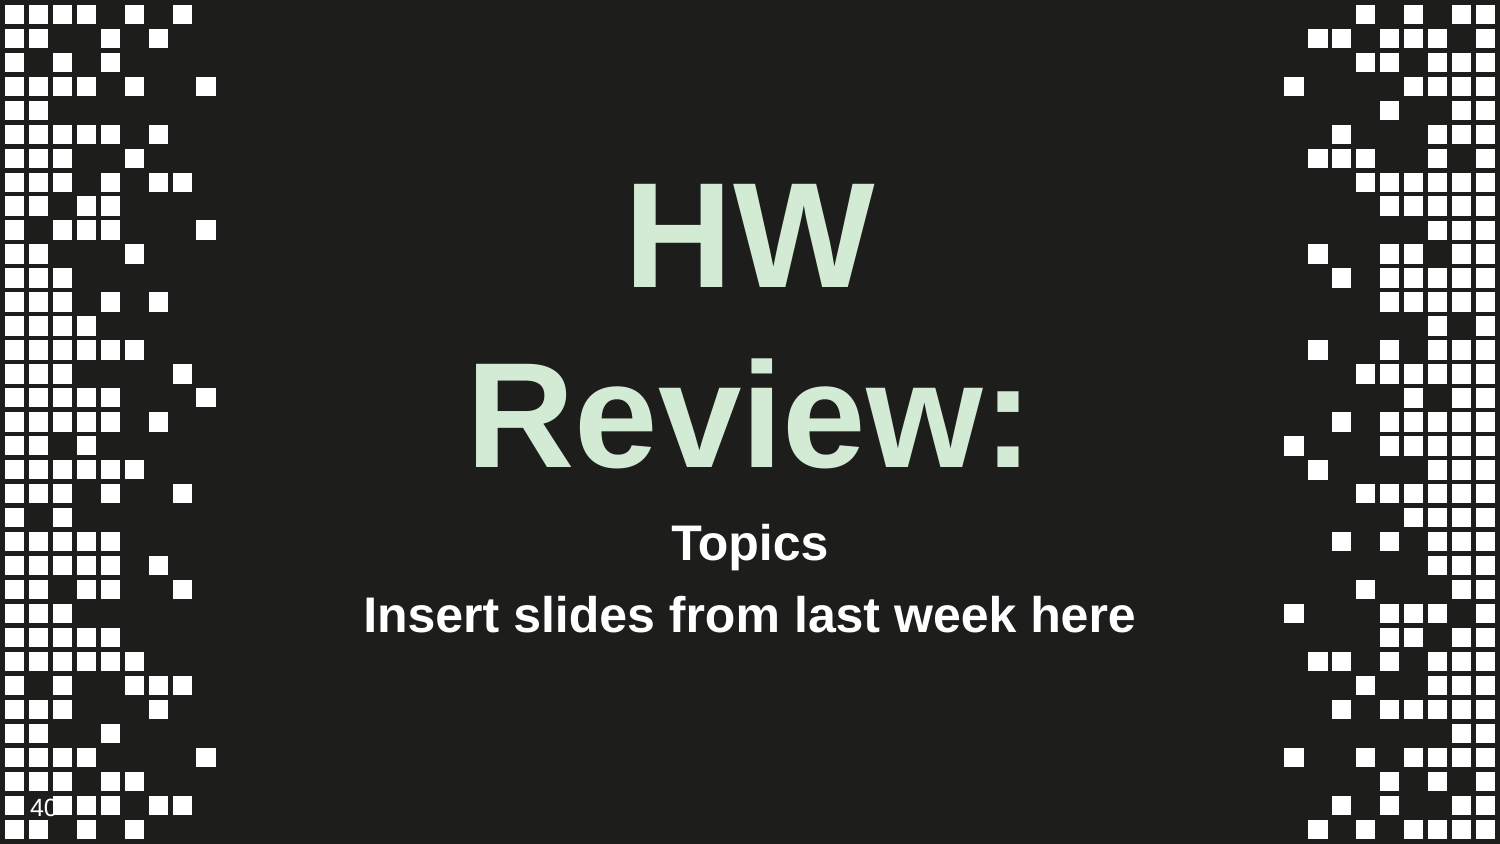

HW Review:
Topics
Insert slides from last week here

40